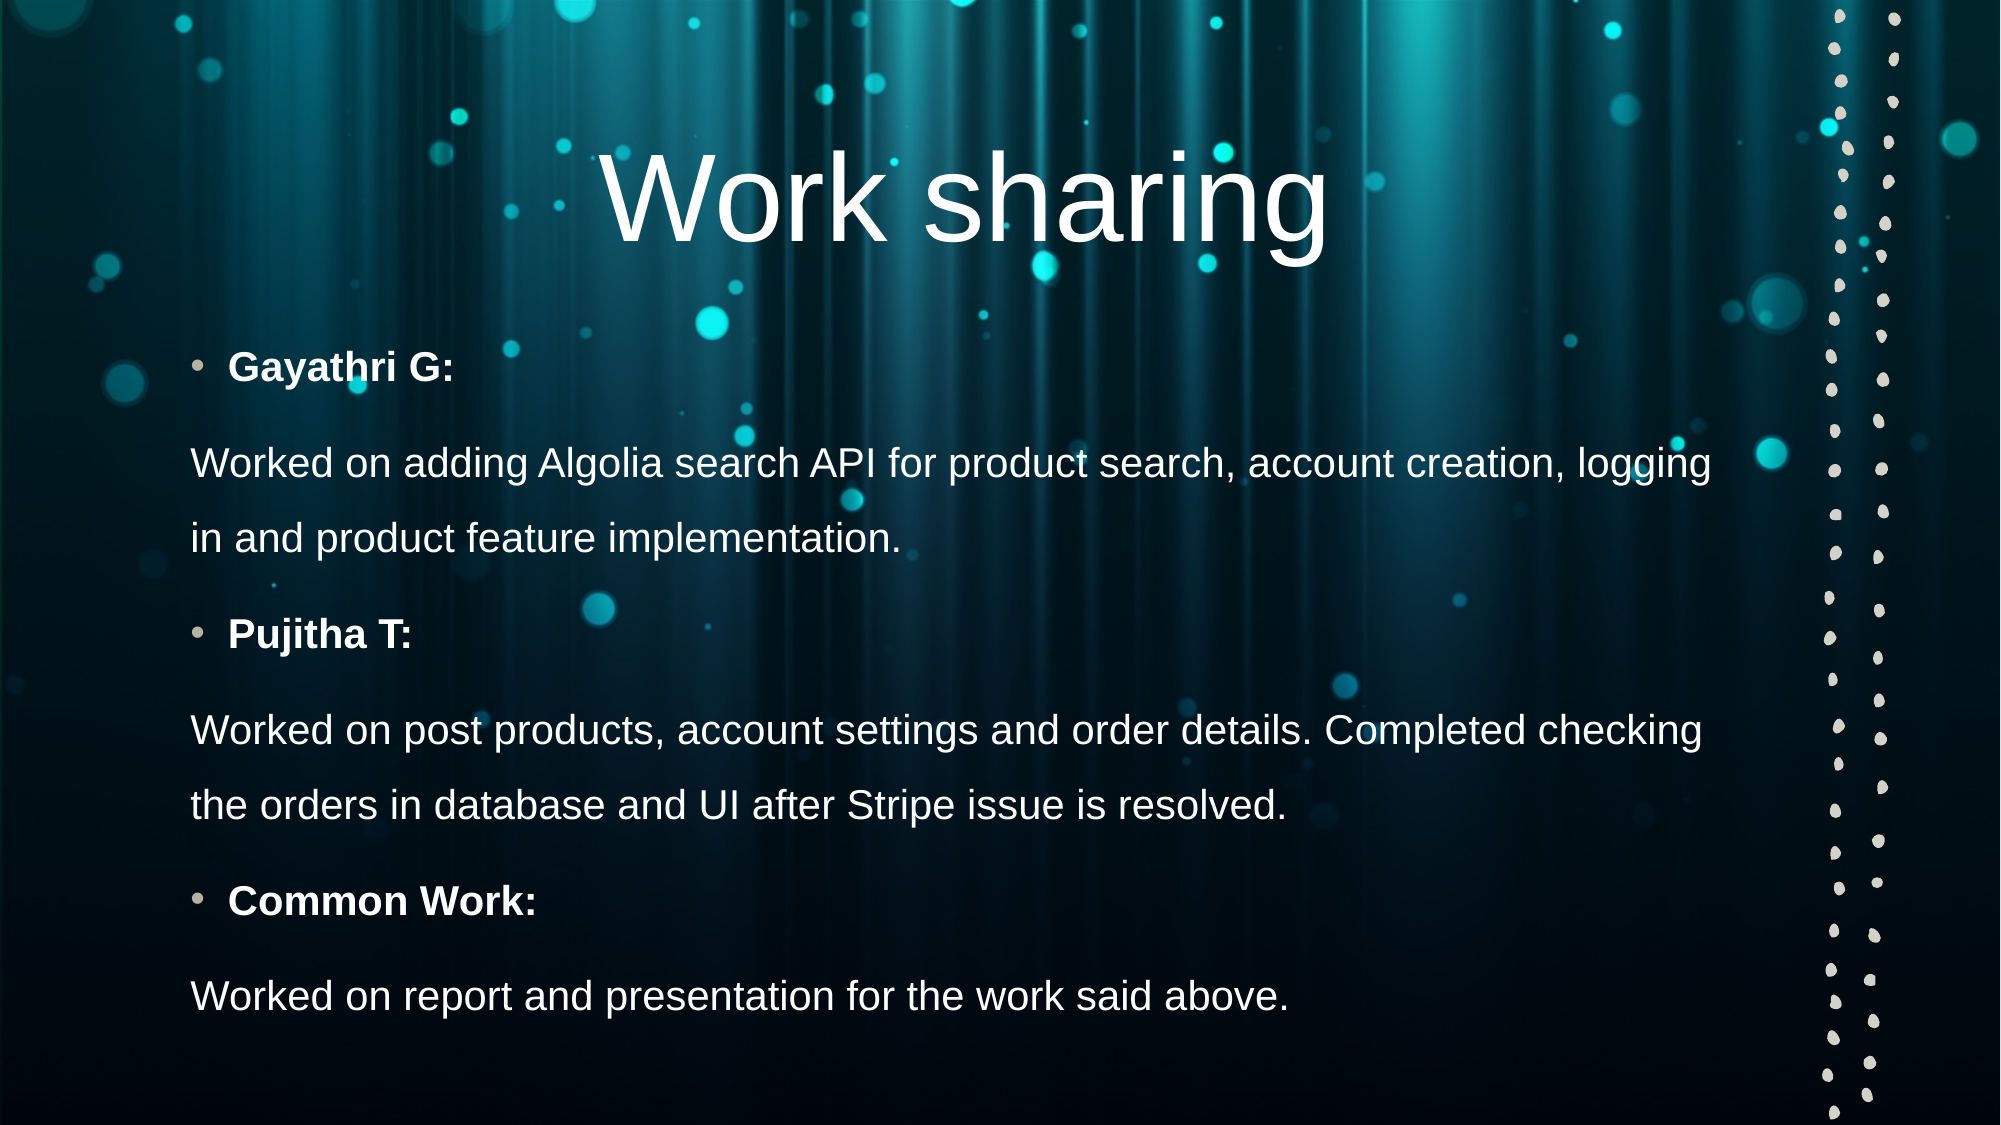

# Work sharing
Gayathri G:
Worked on adding Algolia search API for product search, account creation, logging in and product feature implementation.
Pujitha T:
Worked on post products, account settings and order details. Completed checking the orders in database and UI after Stripe issue is resolved.
Common Work:
Worked on report and presentation for the work said above.